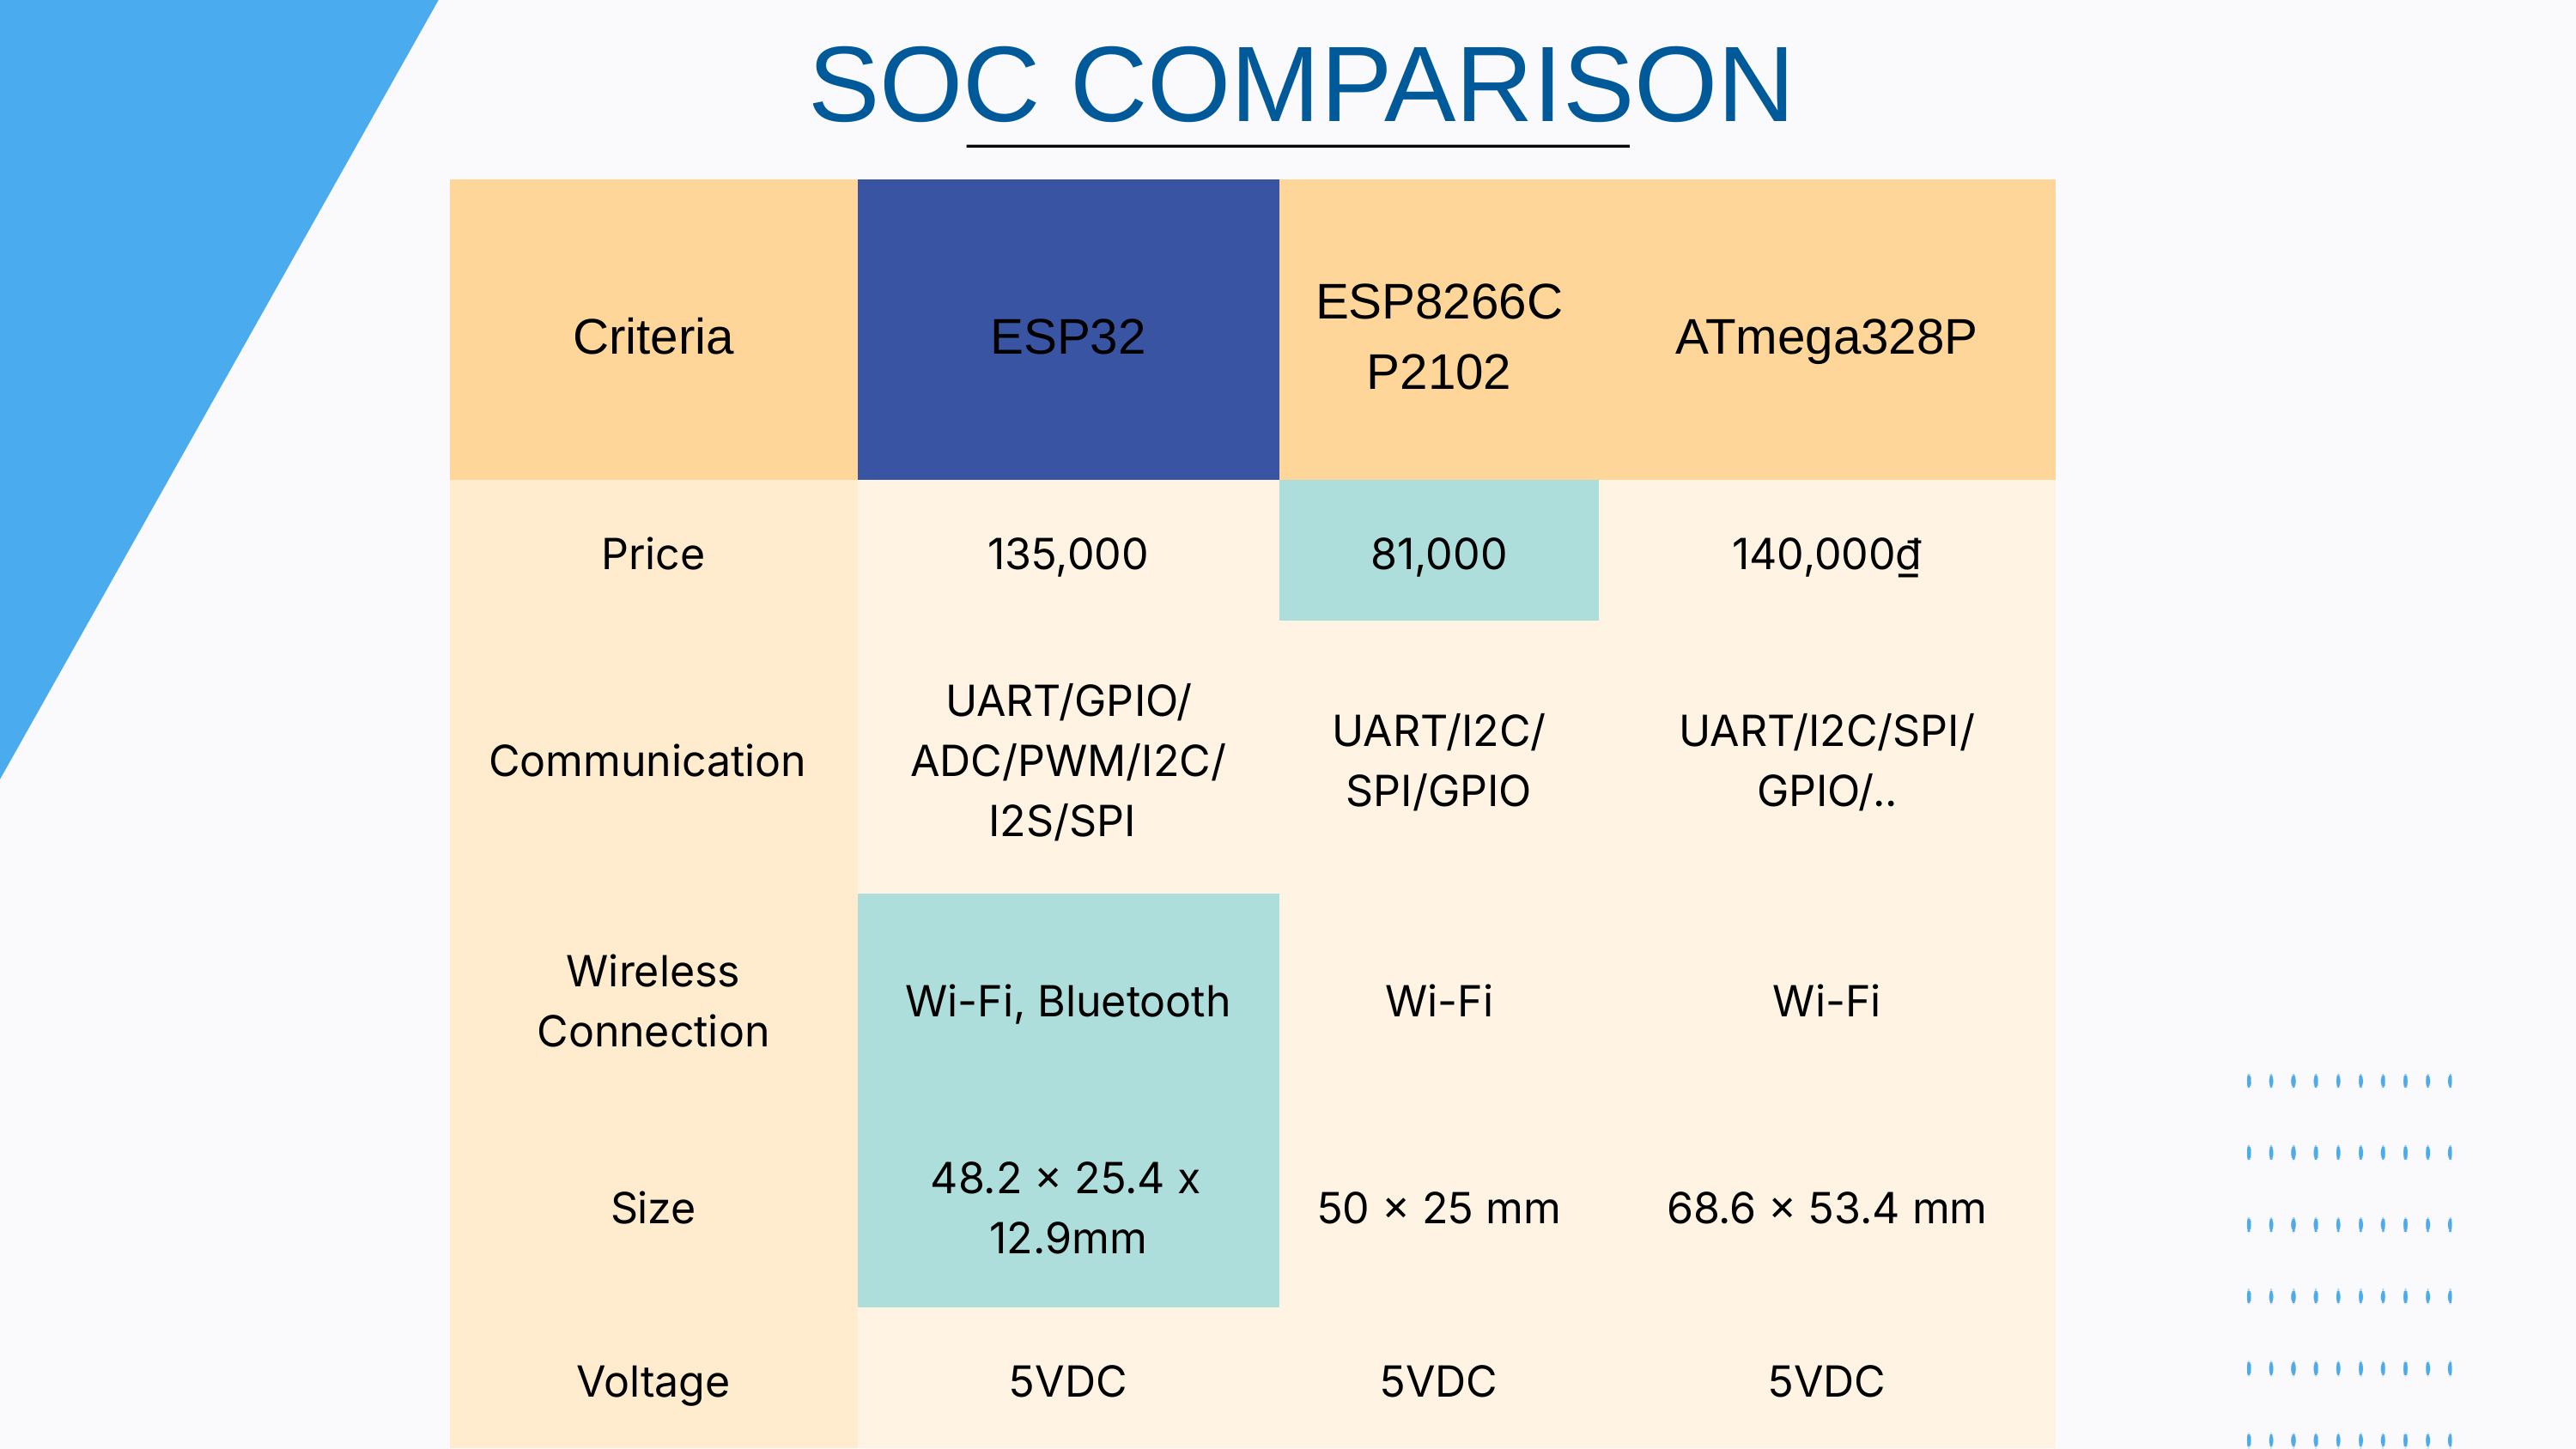

SOC COMPARISON

| Criteria | ESP32 | ESP8266CP2102 | ATmega328P |
| --- | --- | --- | --- |
| Price | 135,000 | 81,000 | 140,000₫ |
| Communication | UART/GPIO/ADC/PWM/I2C/I2S/SPI | UART/I2C/SPI/GPIO | UART/I2C/SPI/GPIO/.. |
| Wireless Connection | Wi-Fi, Bluetooth | Wi-Fi | Wi-Fi |
| Size | 48.2 x 25.4 x 12.9mm | 50 x 25 mm | 68.6 x 53.4 mm |
| Voltage | 5VDC | 5VDC | 5VDC |